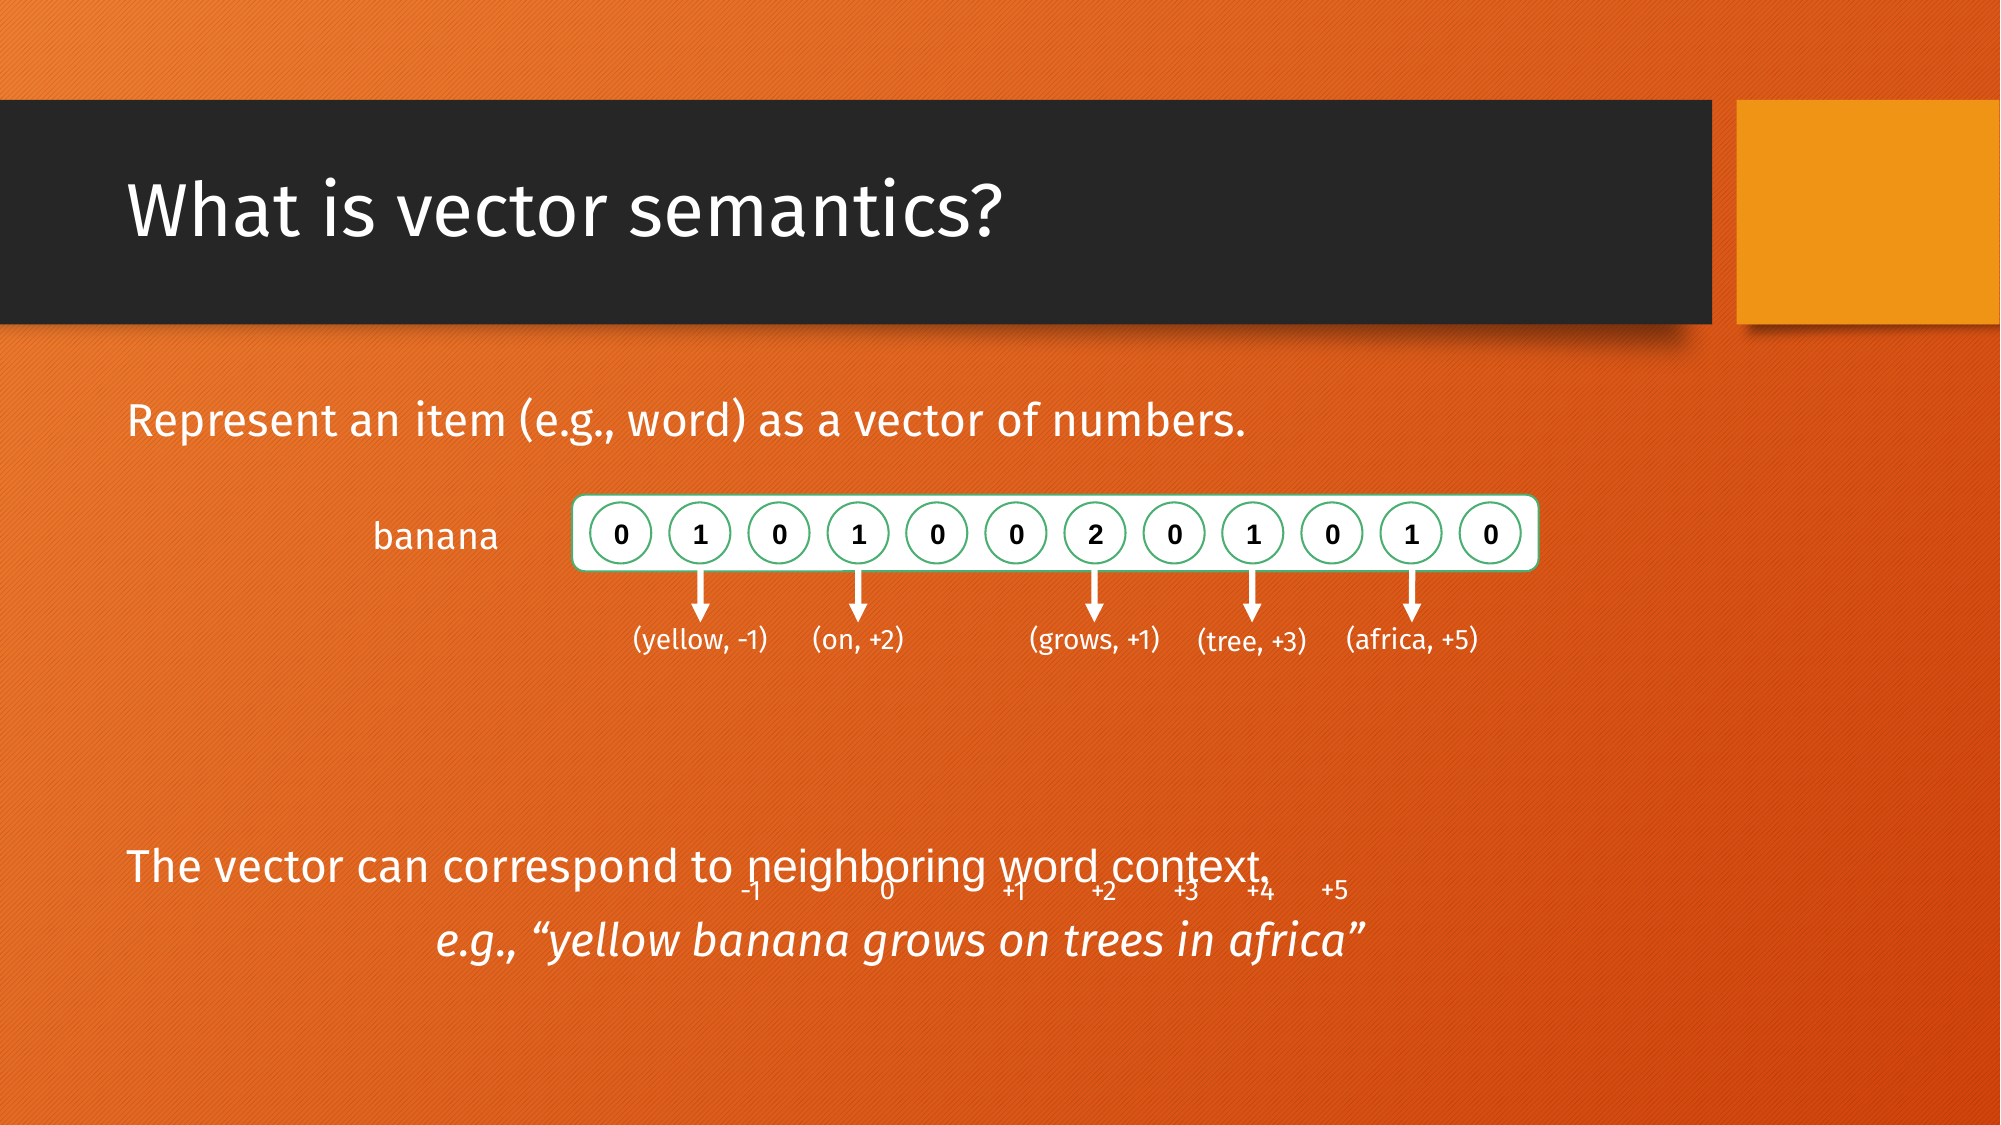

# What is vector semantics?
Represent an item (e.g., word) as a vector of numbers.

The vector can correspond to neighboring word context.
e.g., “yellow banana grows on trees in africa”

1
0
0
1
2
0
1
0
1
0
0
0
banana
(yellow, -1)
(on, +2)
(grows, +1)
(africa, +5)
(tree, +3)
0
+5
-1
+1
+3
+2
+4